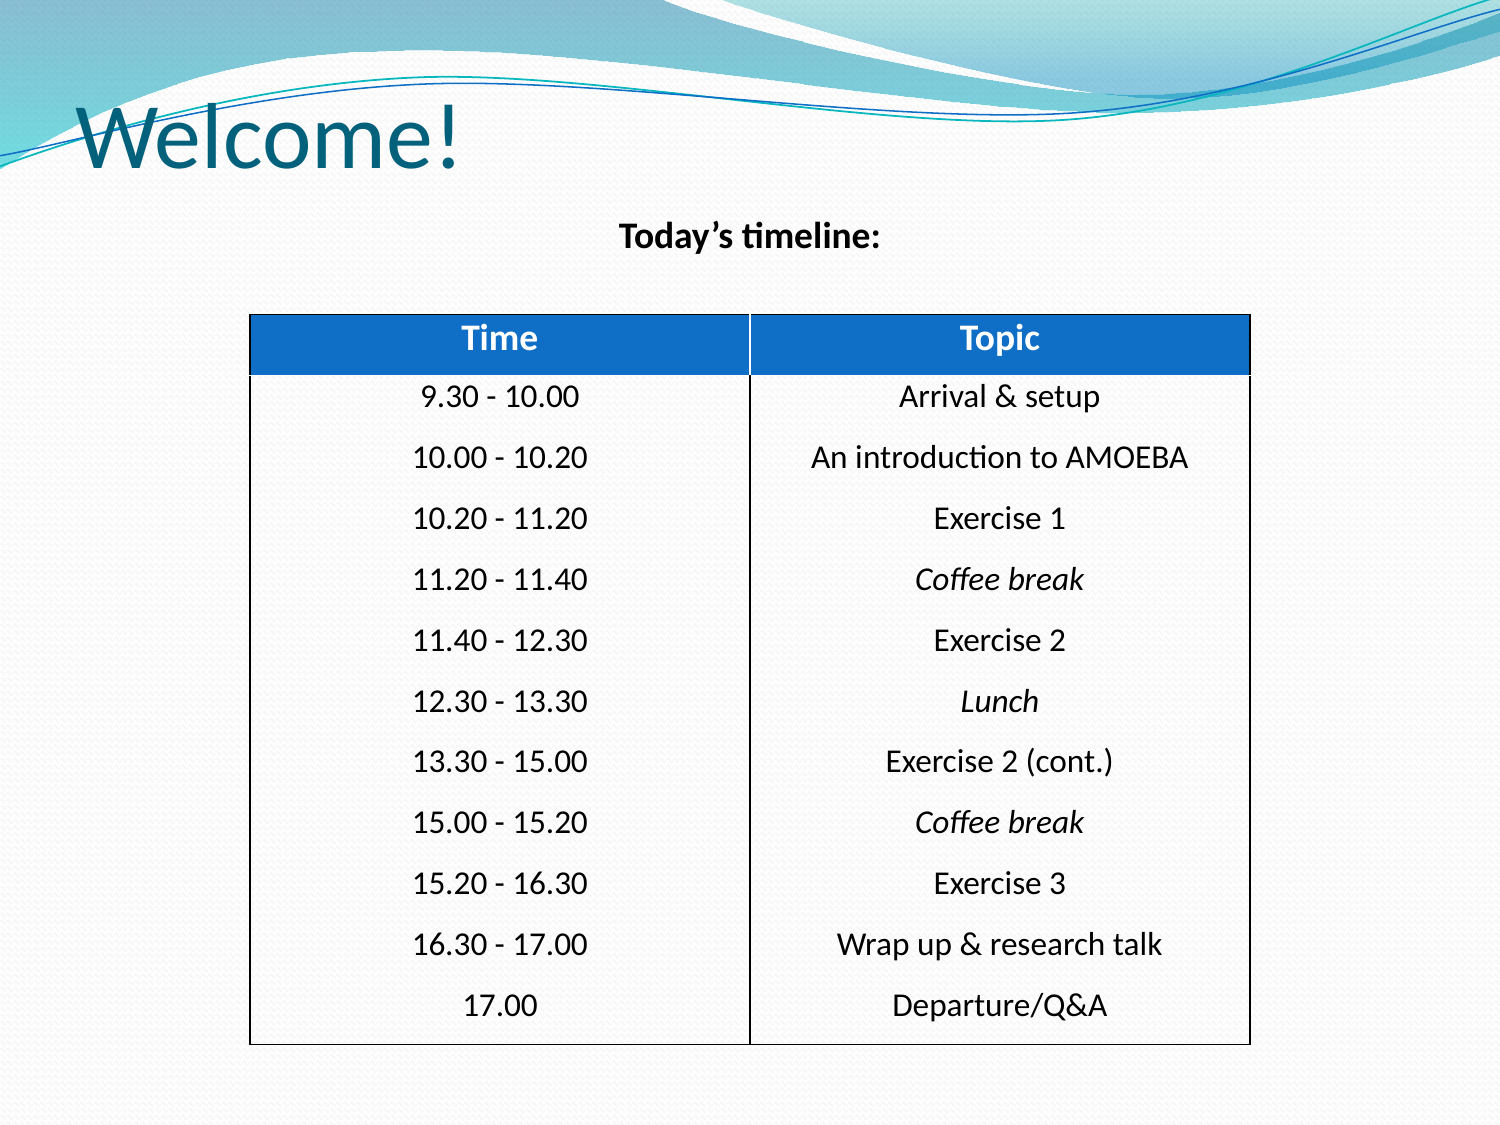

Welcome!
Today’s timeline:
| Time | Topic |
| --- | --- |
| 9.30 - 10.00 | Arrival & setup |
| 10.00 - 10.20 | An introduction to AMOEBA |
| 10.20 - 11.20 | Exercise 1 |
| 11.20 - 11.40 | Coffee break |
| 11.40 - 12.30 | Exercise 2 |
| 12.30 - 13.30 | Lunch |
| 13.30 - 15.00 | Exercise 2 (cont.) |
| 15.00 - 15.20 | Coffee break |
| 15.20 - 16.30 | Exercise 3 |
| 16.30 - 17.00 | Wrap up & research talk |
| 17.00 | Departure/Q&A |